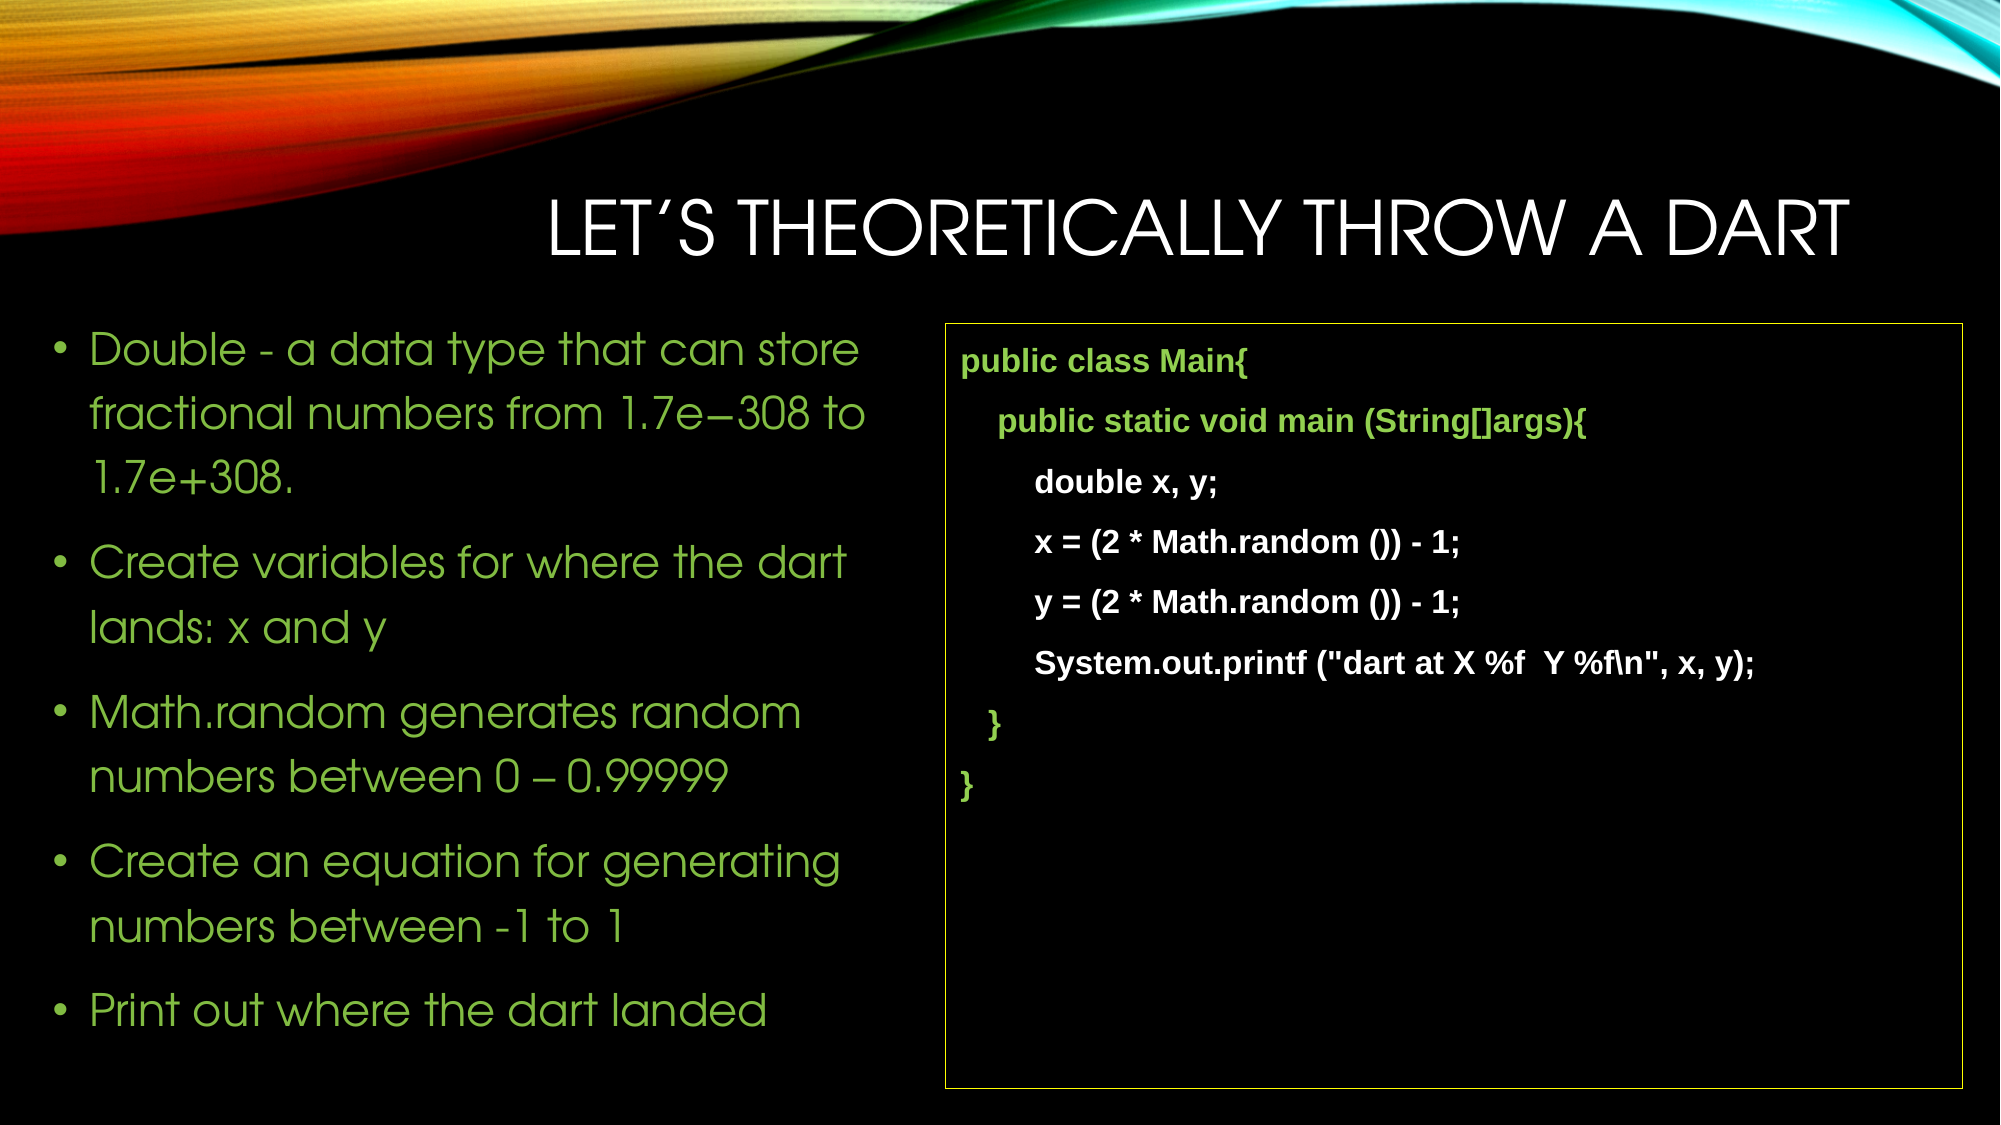

# Let’s Theoretically throw a dart
Double - a data type that can store fractional numbers from 1.7e−308 to 1.7e+308.
Create variables for where the dart lands: x and y
Math.random generates random numbers between 0 – 0.99999
Create an equation for generating numbers between -1 to 1
Print out where the dart landed

public class Main{
    public static void main (String[]args){
        double x, y;
        x = (2 * Math.random ()) - 1;
        y = (2 * Math.random ()) - 1;
        System.out.printf ("dart at X %f  Y %f\n", x, y);
   }
}